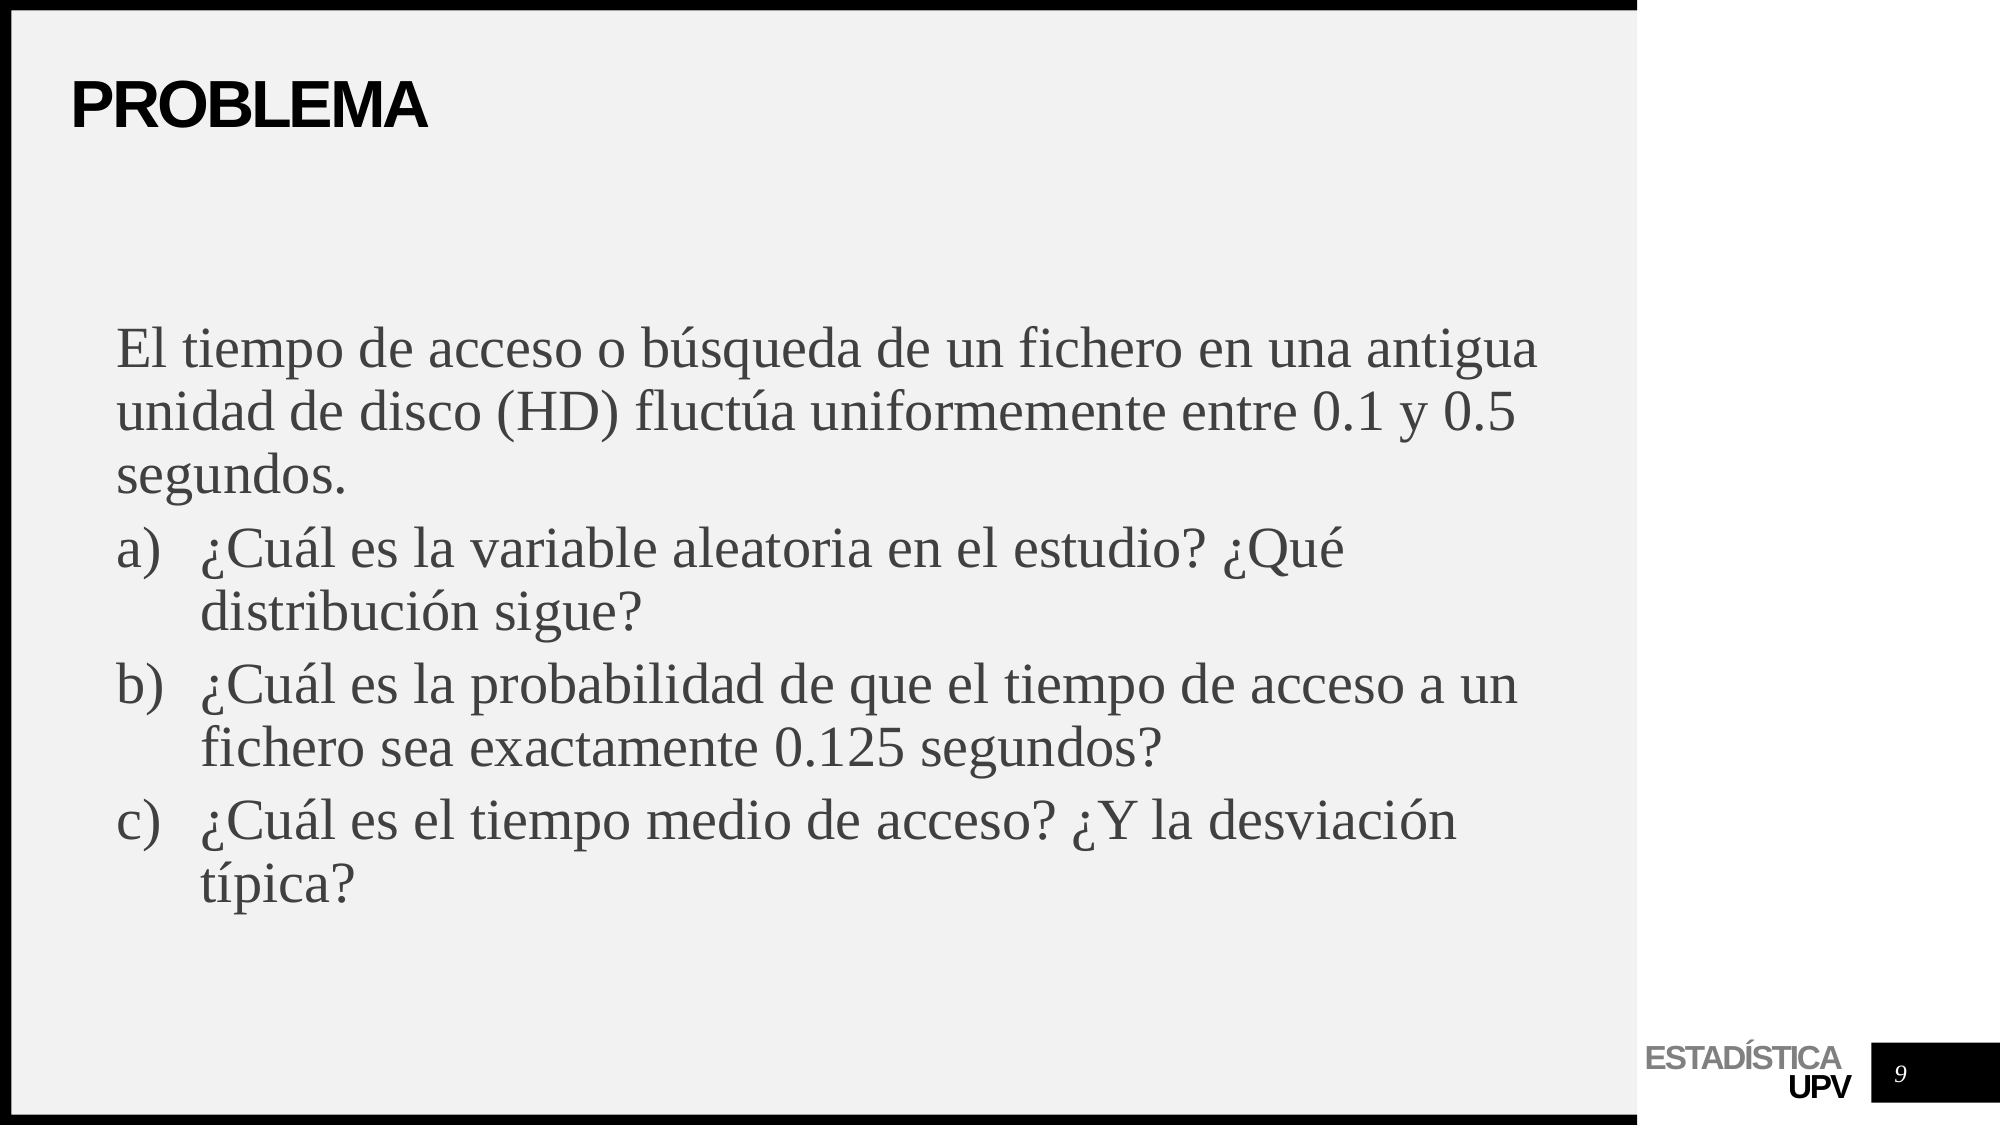

# problema

El tiempo de acceso o búsqueda de un fichero en una antigua unidad de disco (HD) fluctúa uniformemente entre 0.1 y 0.5 segundos.
¿Cuál es la variable aleatoria en el estudio? ¿Qué distribución sigue?
¿Cuál es la probabilidad de que el tiempo de acceso a un fichero sea exactamente 0.125 segundos?
¿Cuál es el tiempo medio de acceso? ¿Y la desviación típica?
9